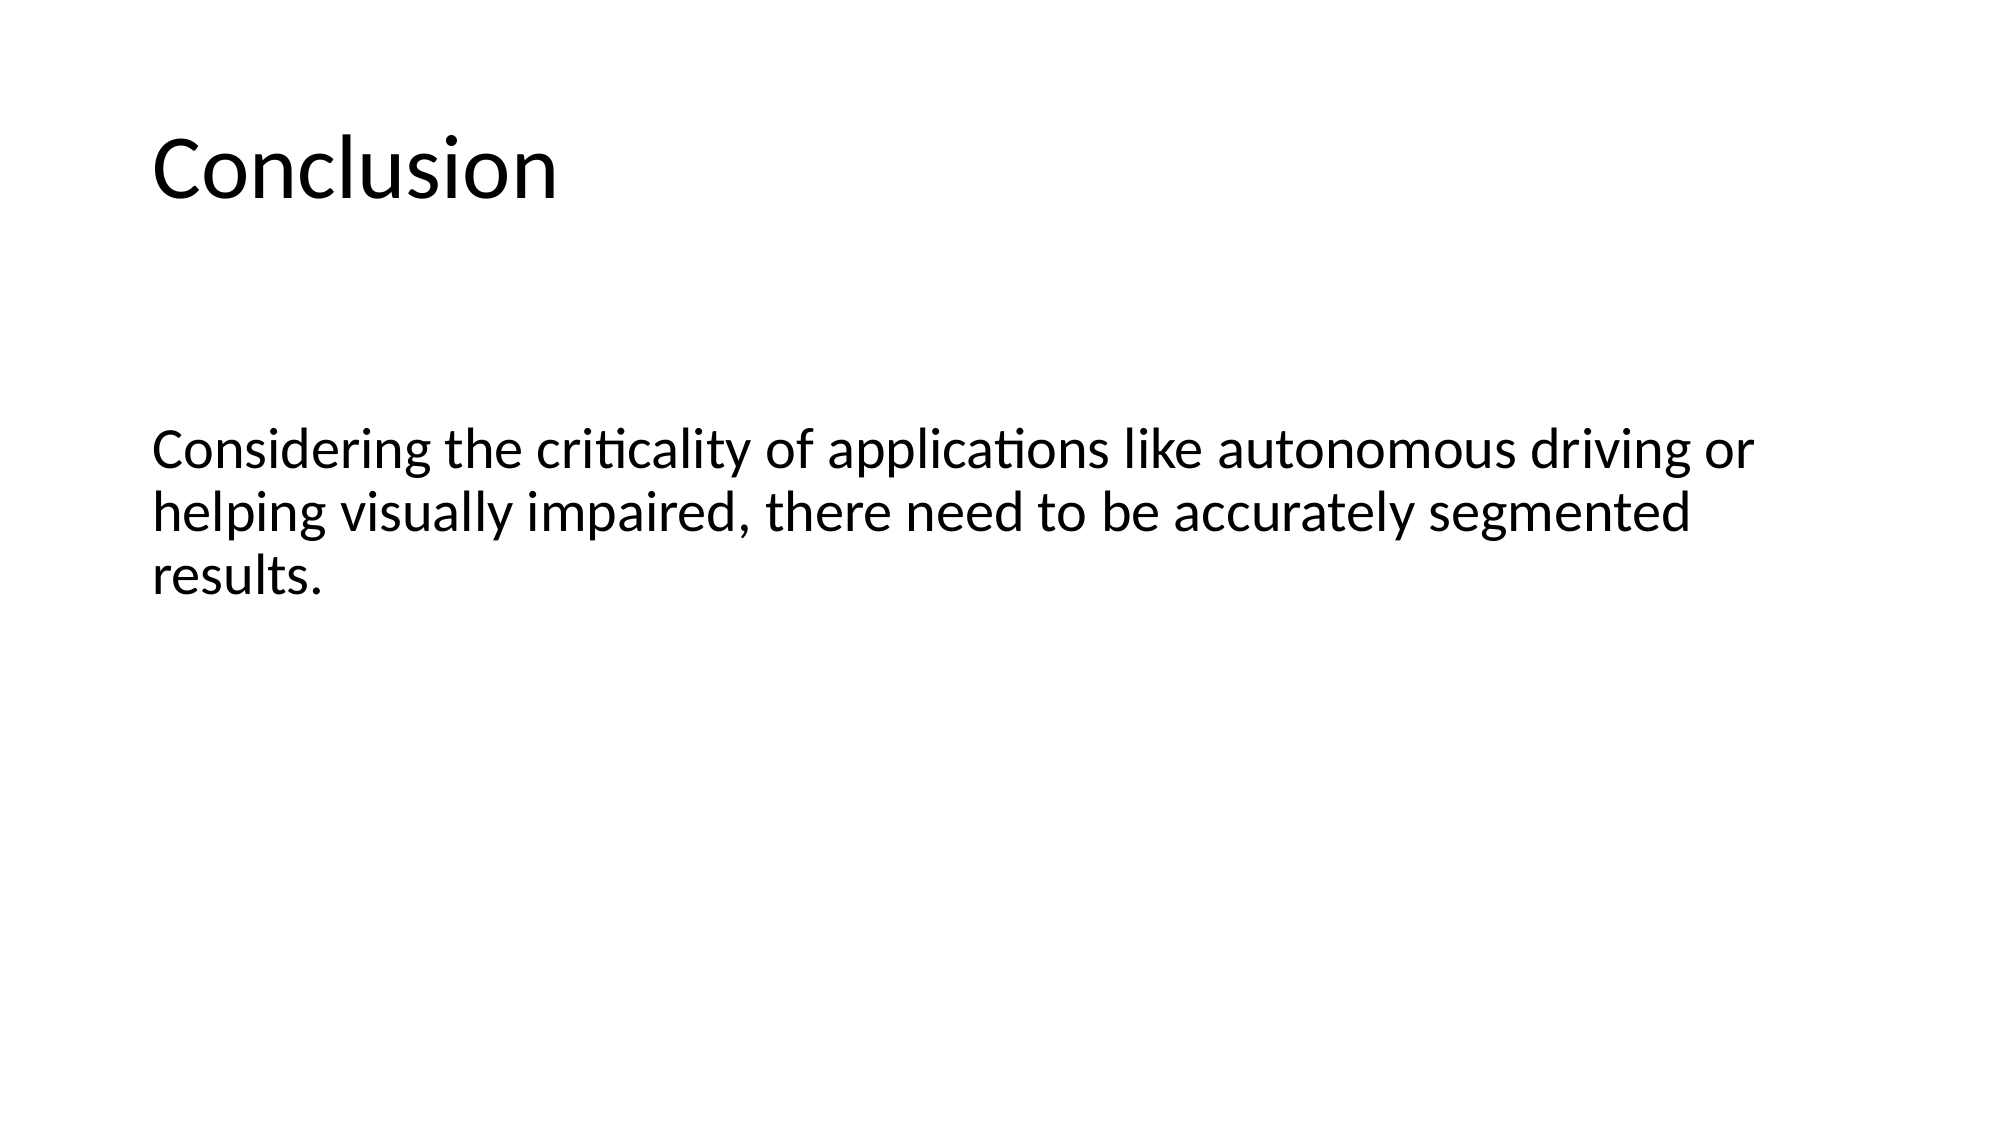

# Conclusion
Considering the criticality of applications like autonomous driving or helping visually impaired, there need to be accurately segmented results.